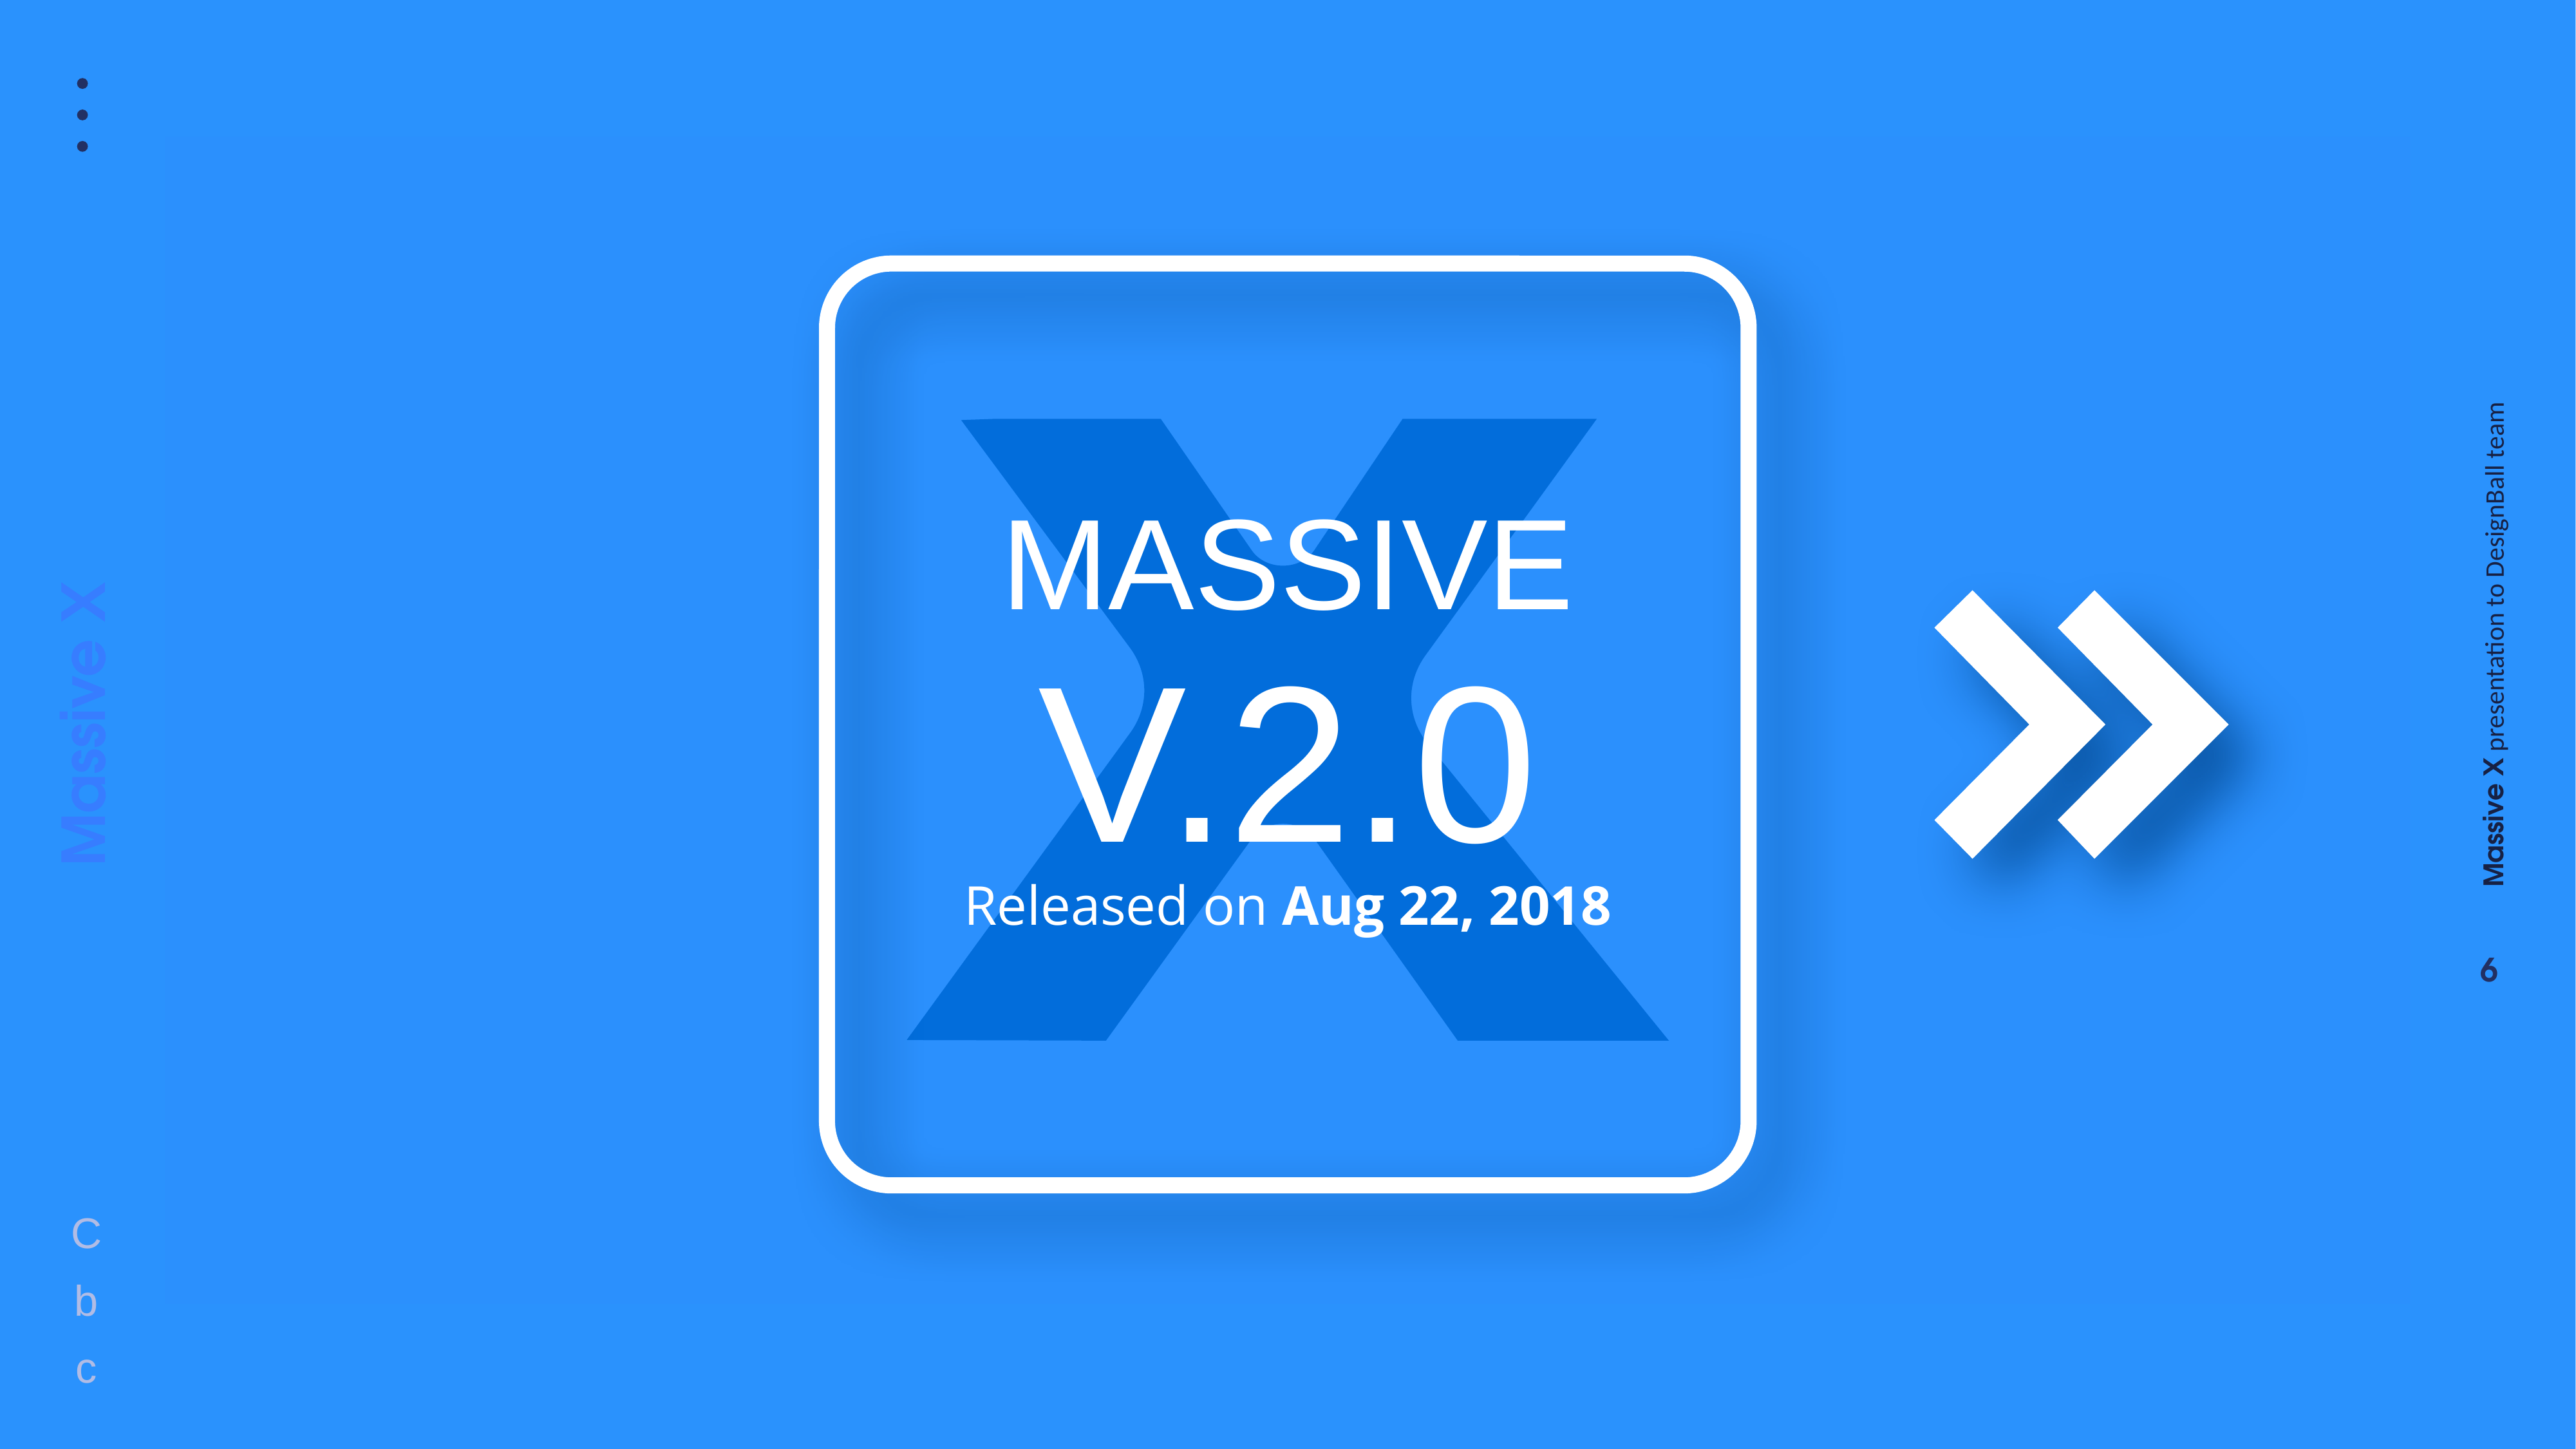

MASSIVE

V.2.0
Released on Aug 22, 2018